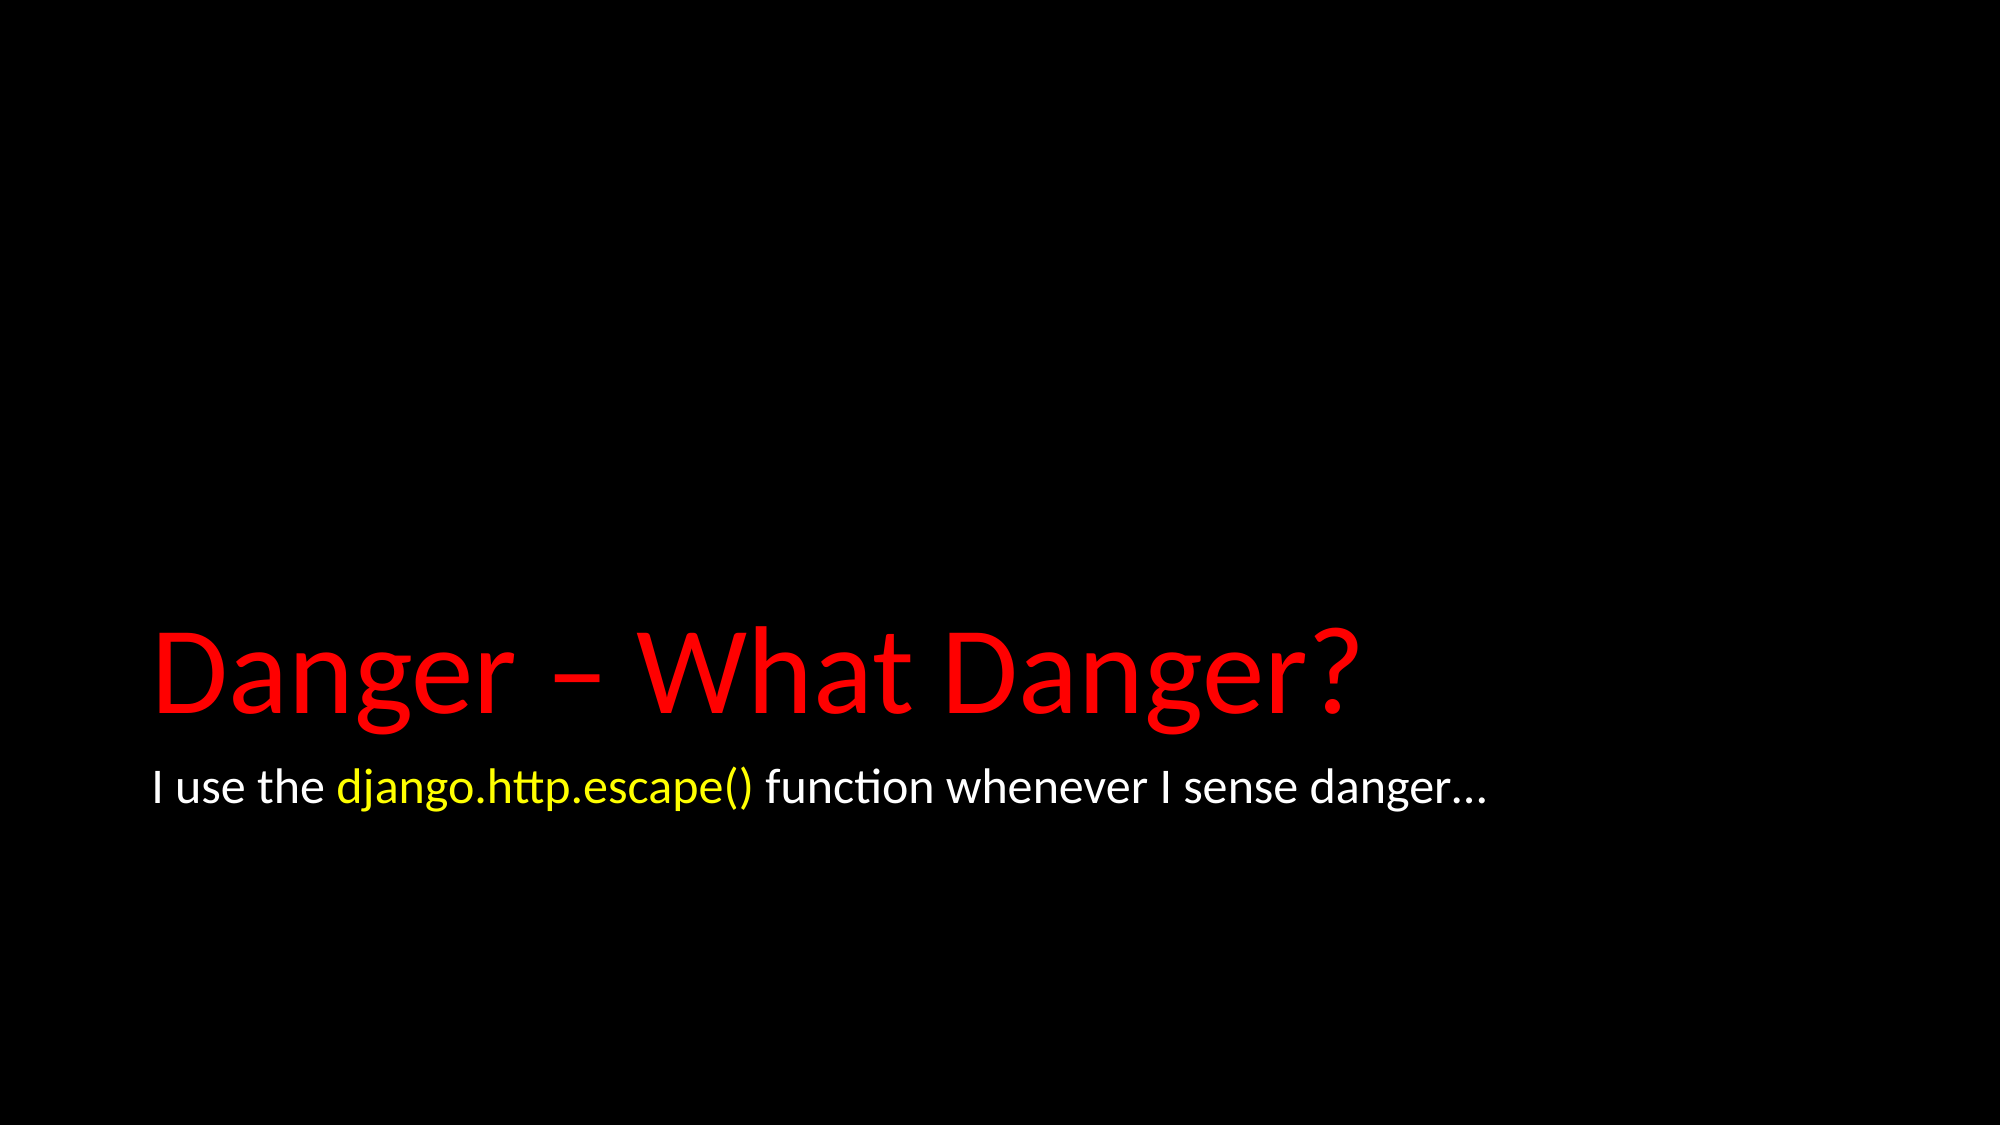

# Danger – What Danger?
I use the django.http.escape() function whenever I sense danger…